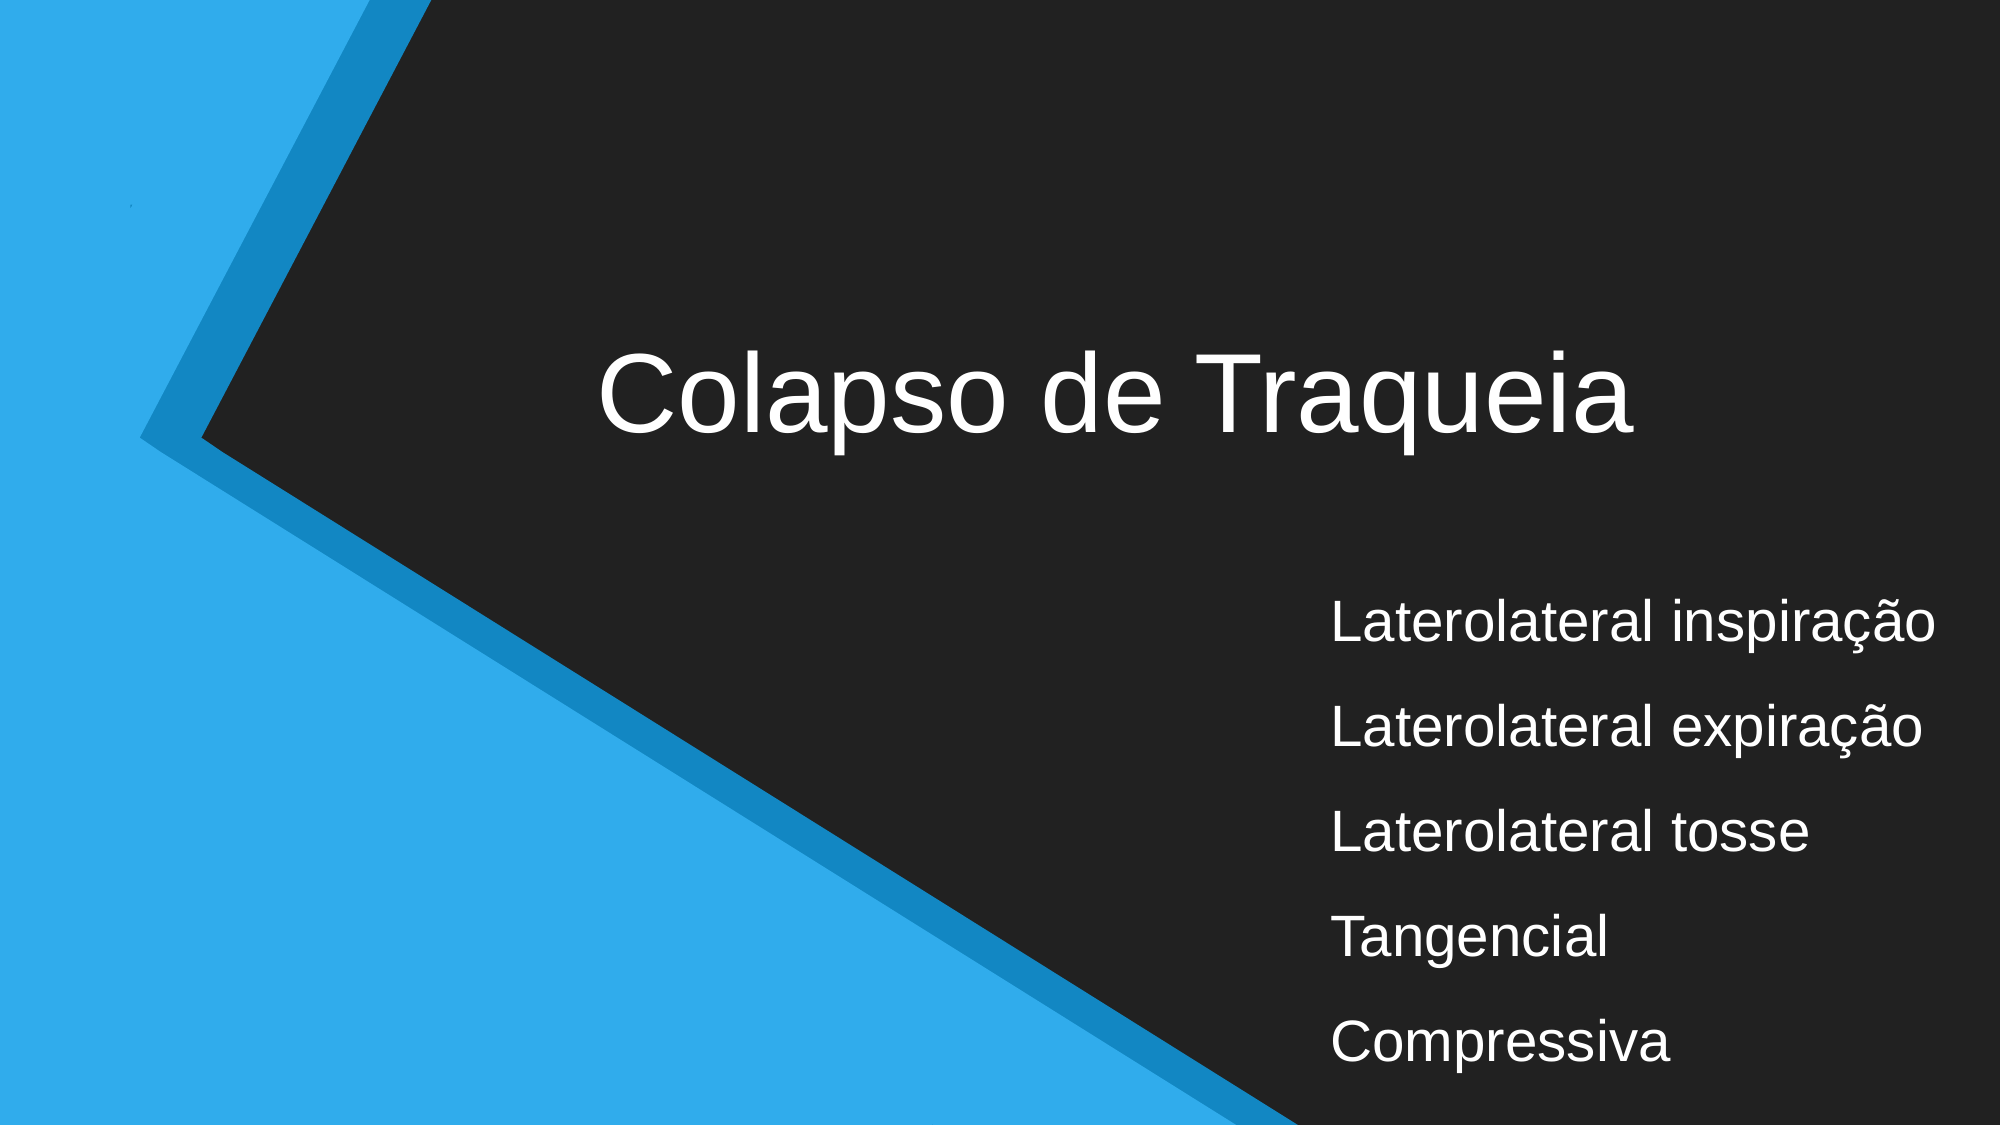

# Colapso de Traqueia
Laterolateral inspiração
Laterolateral expiração
Laterolateral tosse
Tangencial
Compressiva